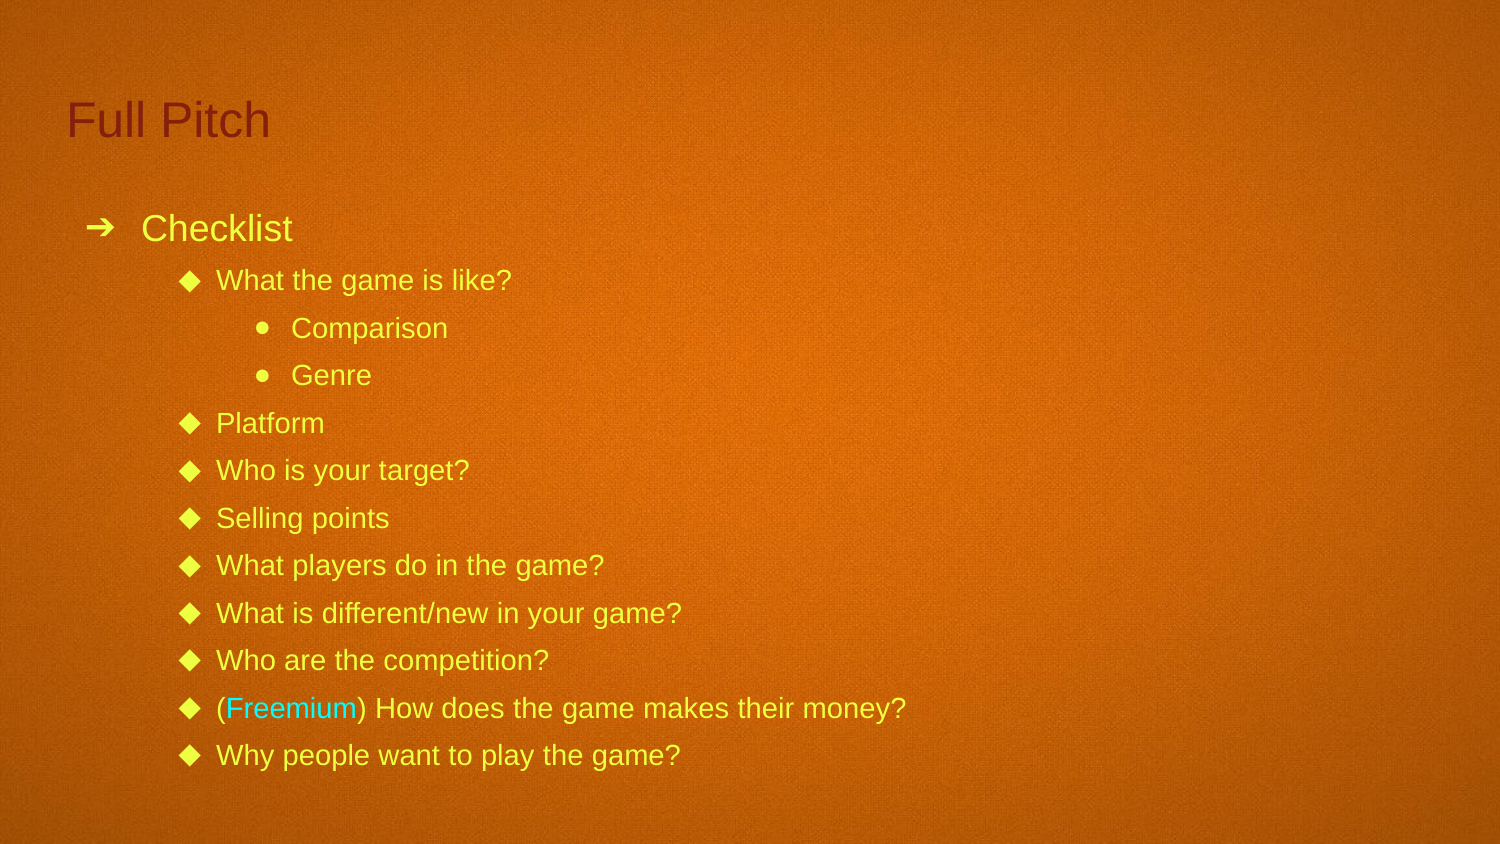

# Full Pitch
Checklist
What the game is like?
Comparison
Genre
Platform
Who is your target?
Selling points
What players do in the game?
What is different/new in your game?
Who are the competition?
(Freemium) How does the game makes their money?
Why people want to play the game?